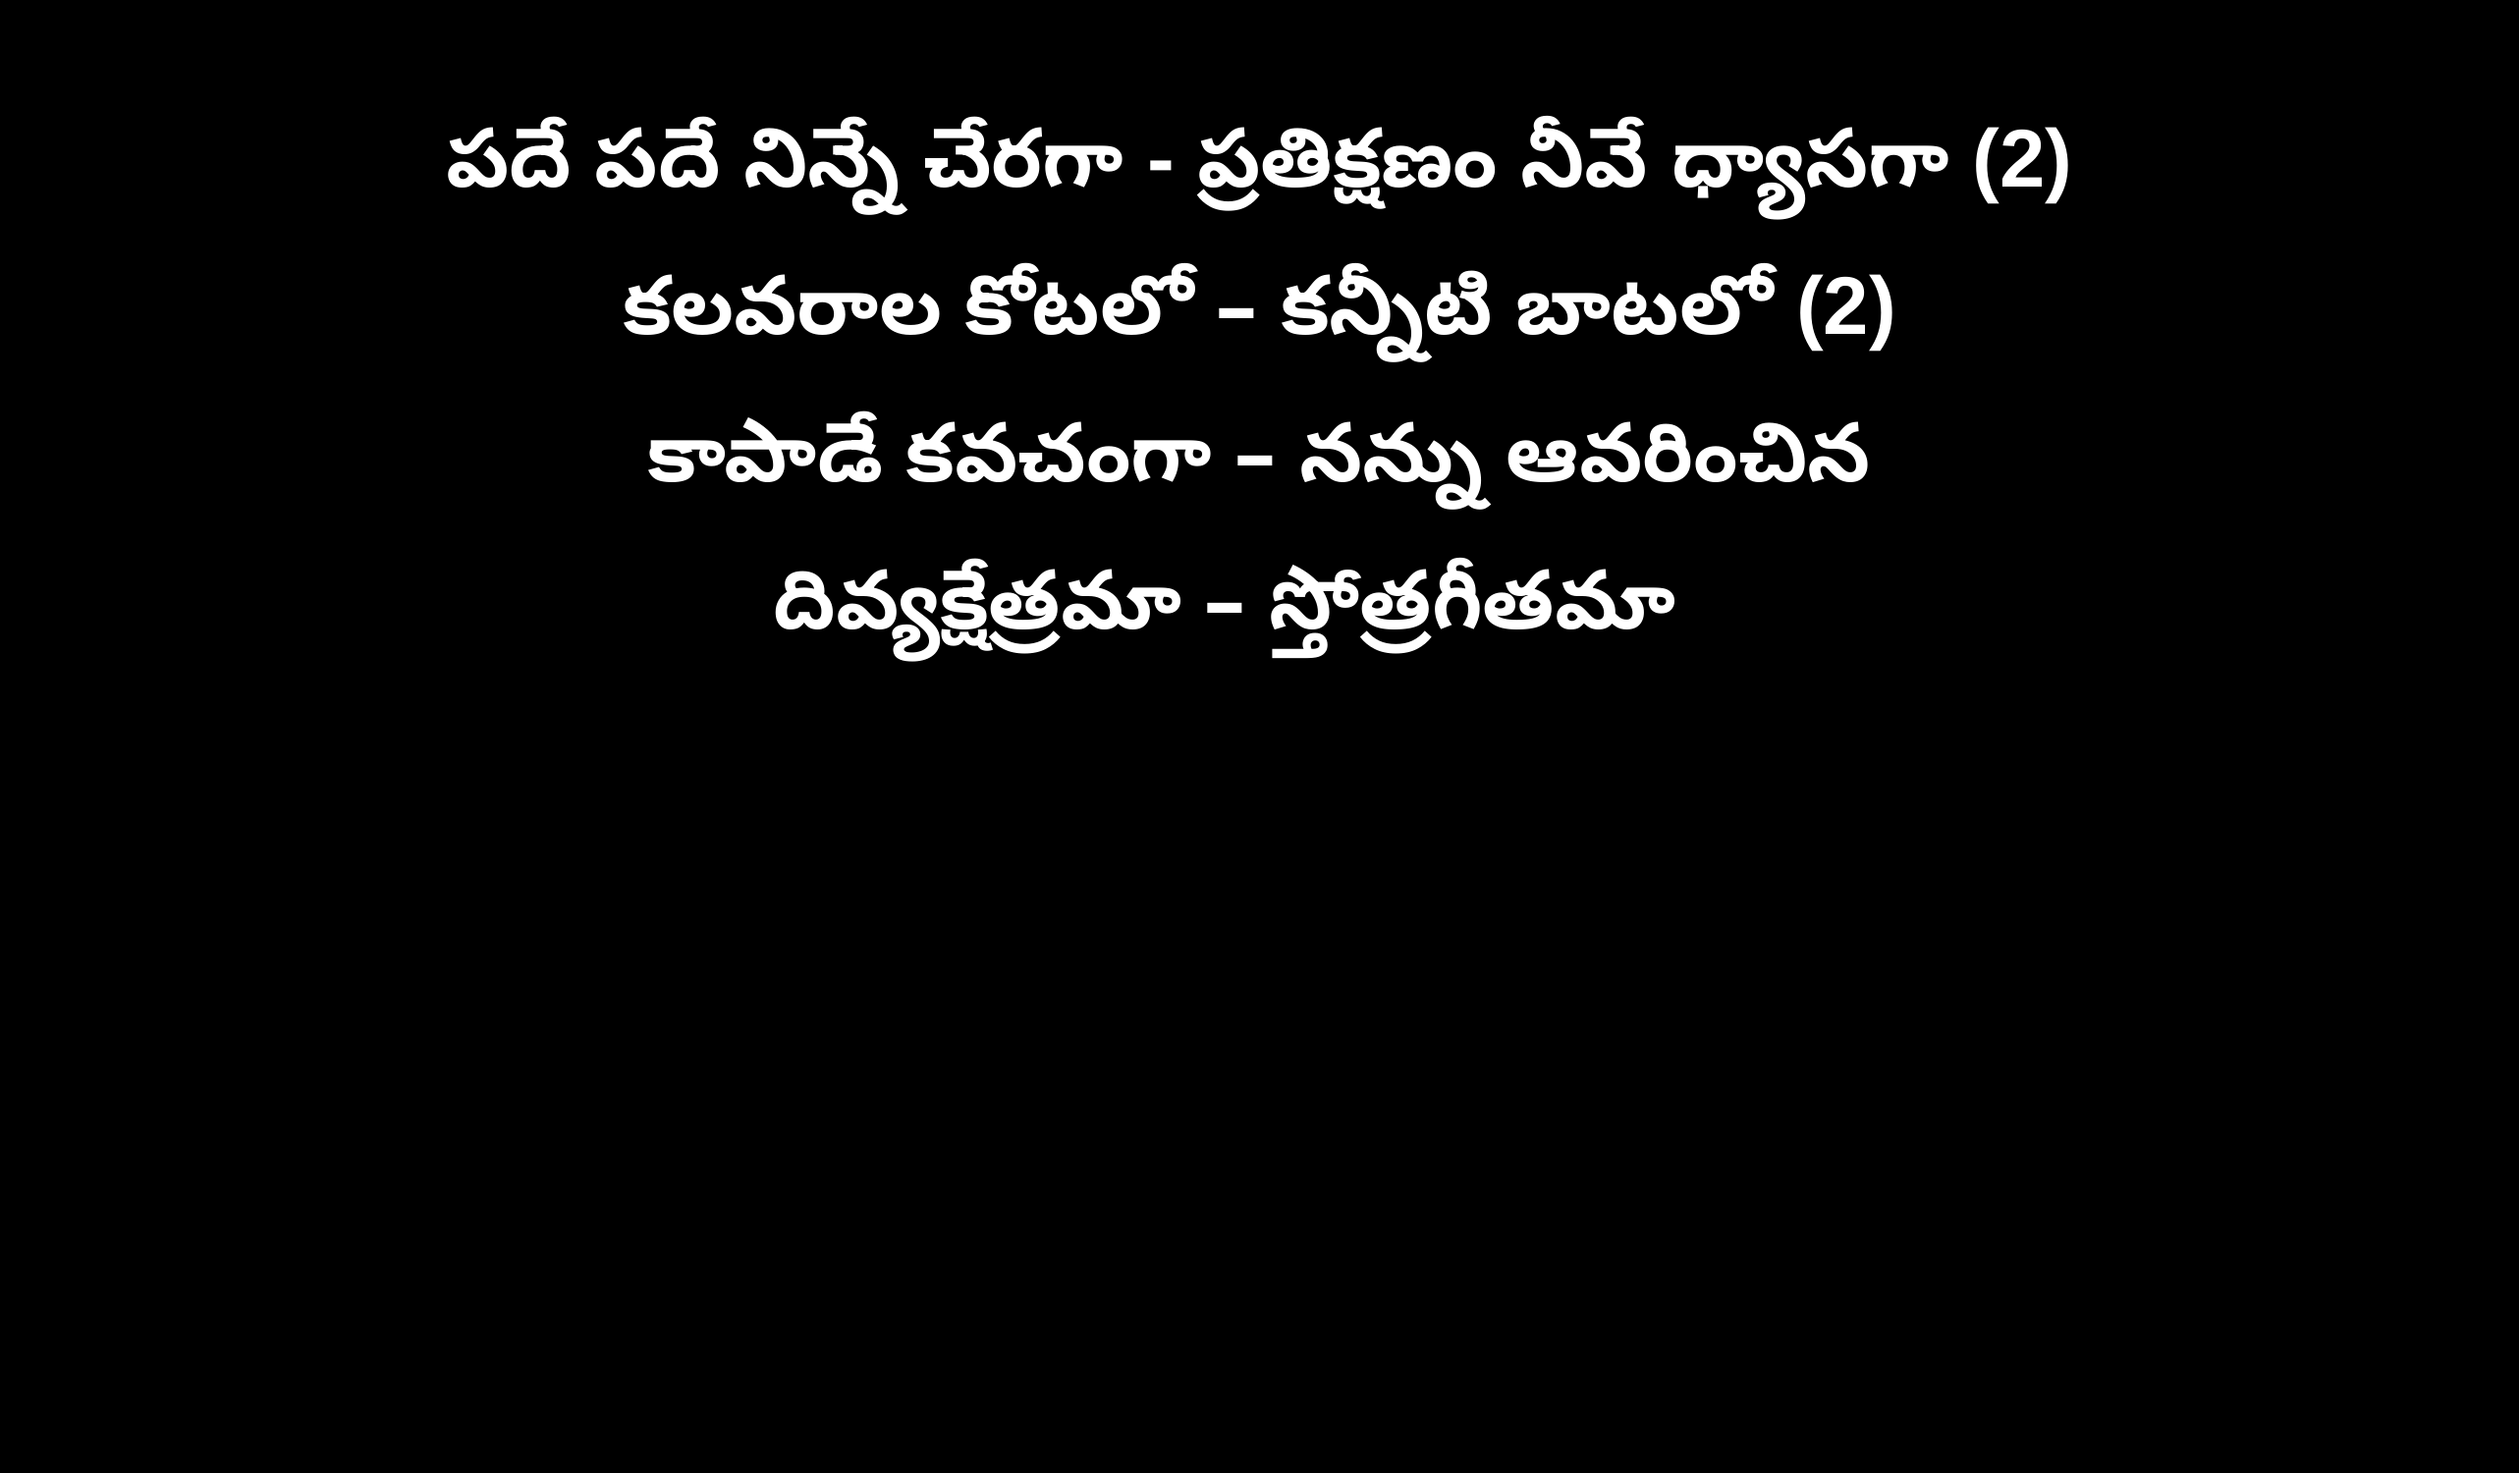

పదే పదే నిన్నే చేరగా - ప్రతిక్షణం నీవే ధ్యాసగా (2)
కలవరాల కోటలో – కన్నీటి బాటలో (2)
కాపాడే కవచంగా – నన్ను ఆవరించిన
దివ్యక్షేత్రమా – స్తోత్రగీతమా